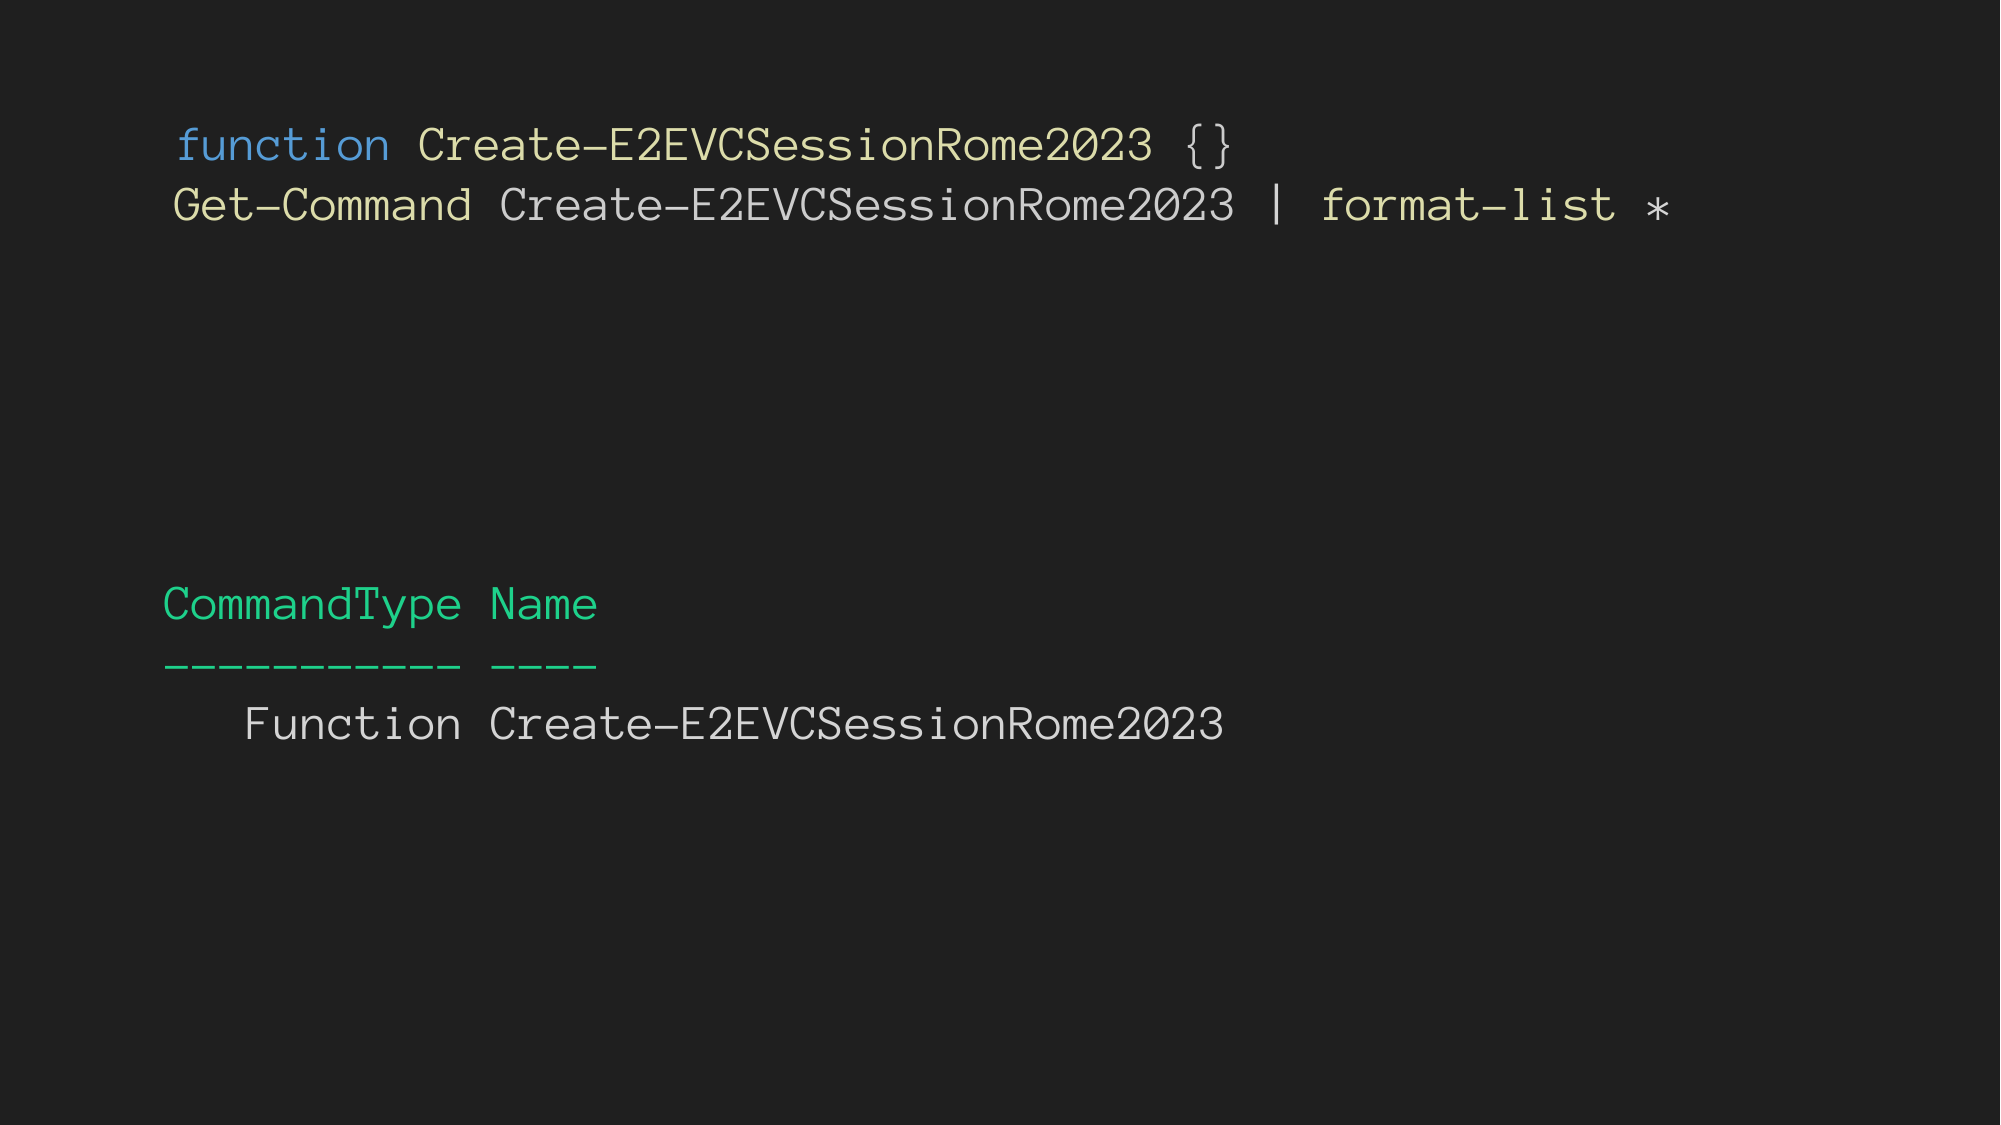

function Create-E2EVCSessionRome2023 {}
Get-Command Create-E2EVCSessionRome2023 | format-list *
CommandType Name
----------- ----
   Function Create-E2EVCSessionRome2023